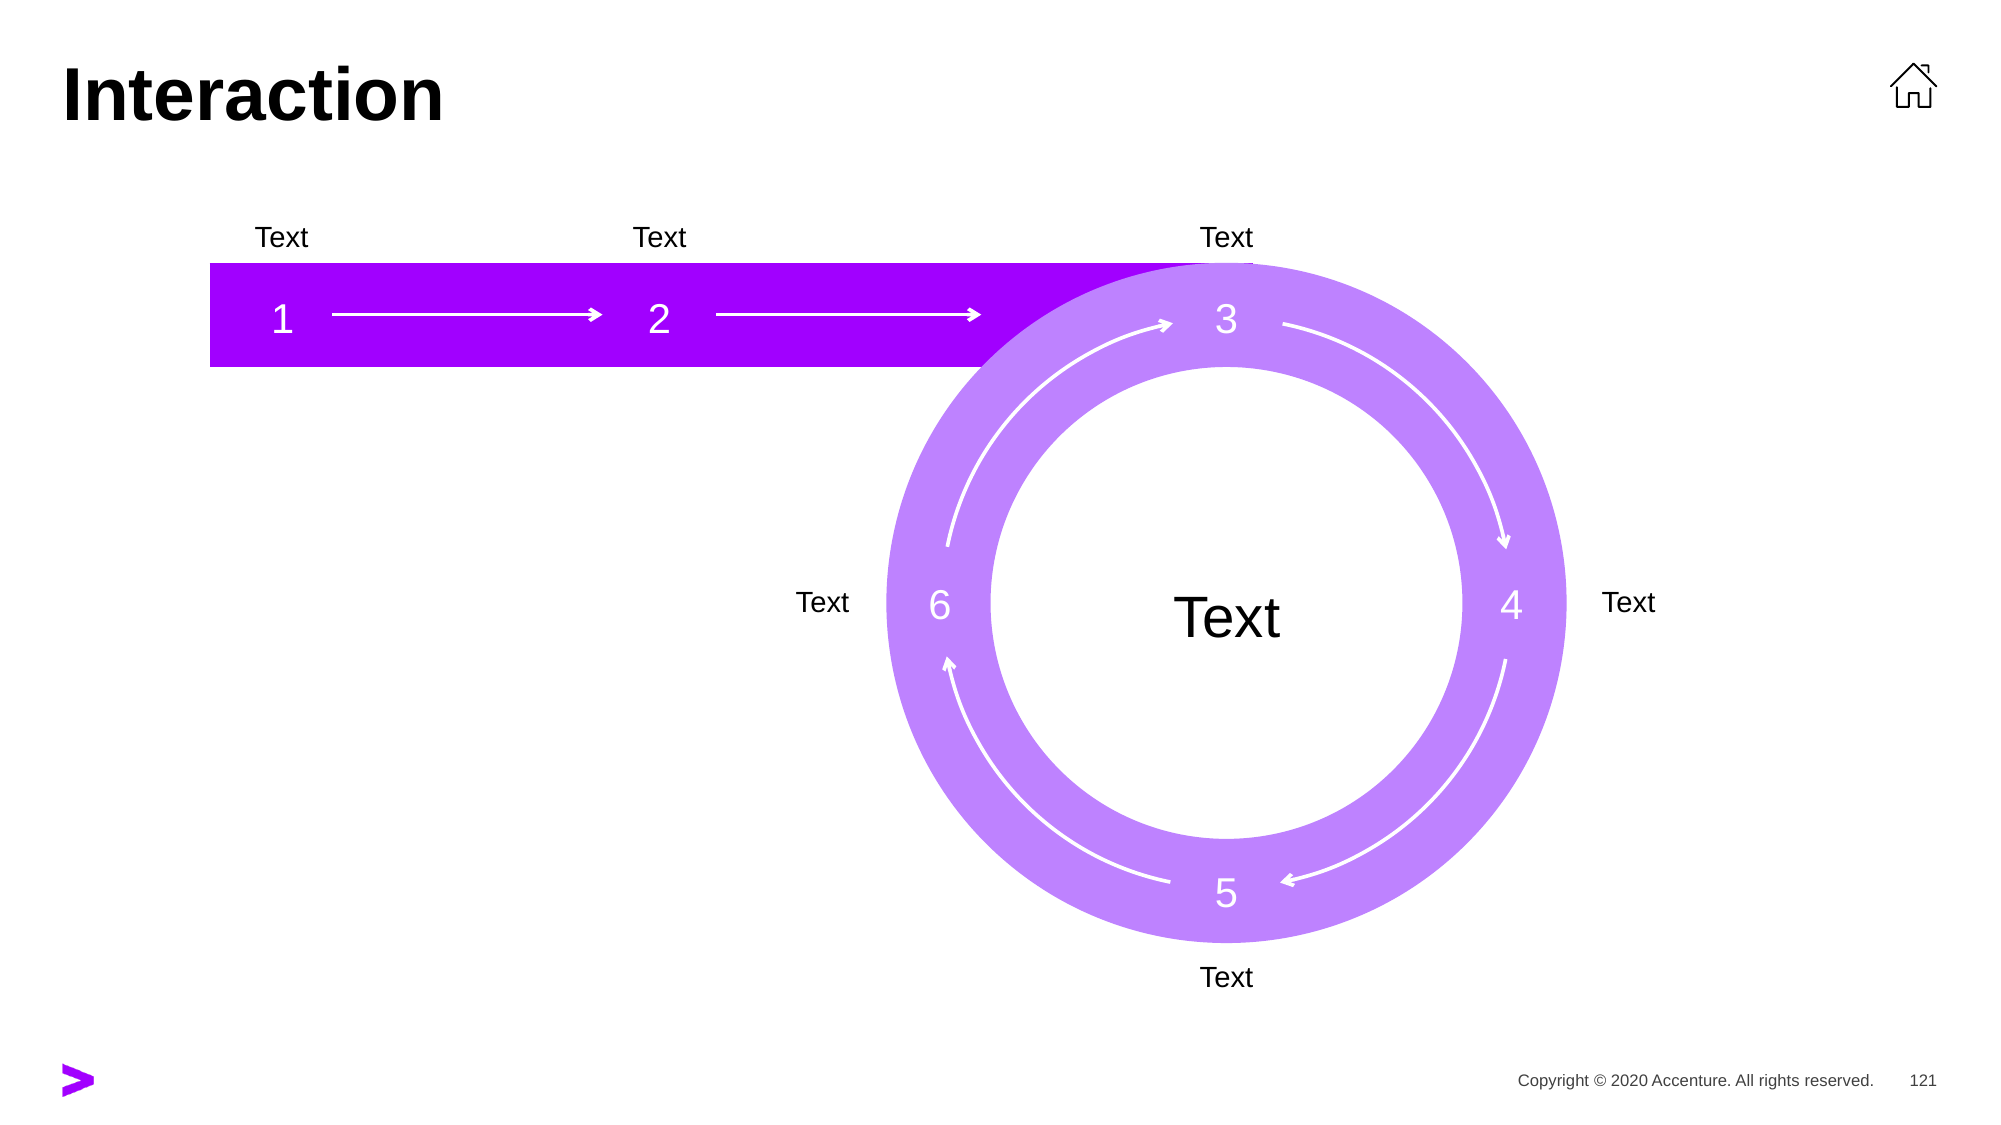

# Interaction

Text
Text
Text
2
1
3

6
4
5
Text
Text
Text
Text